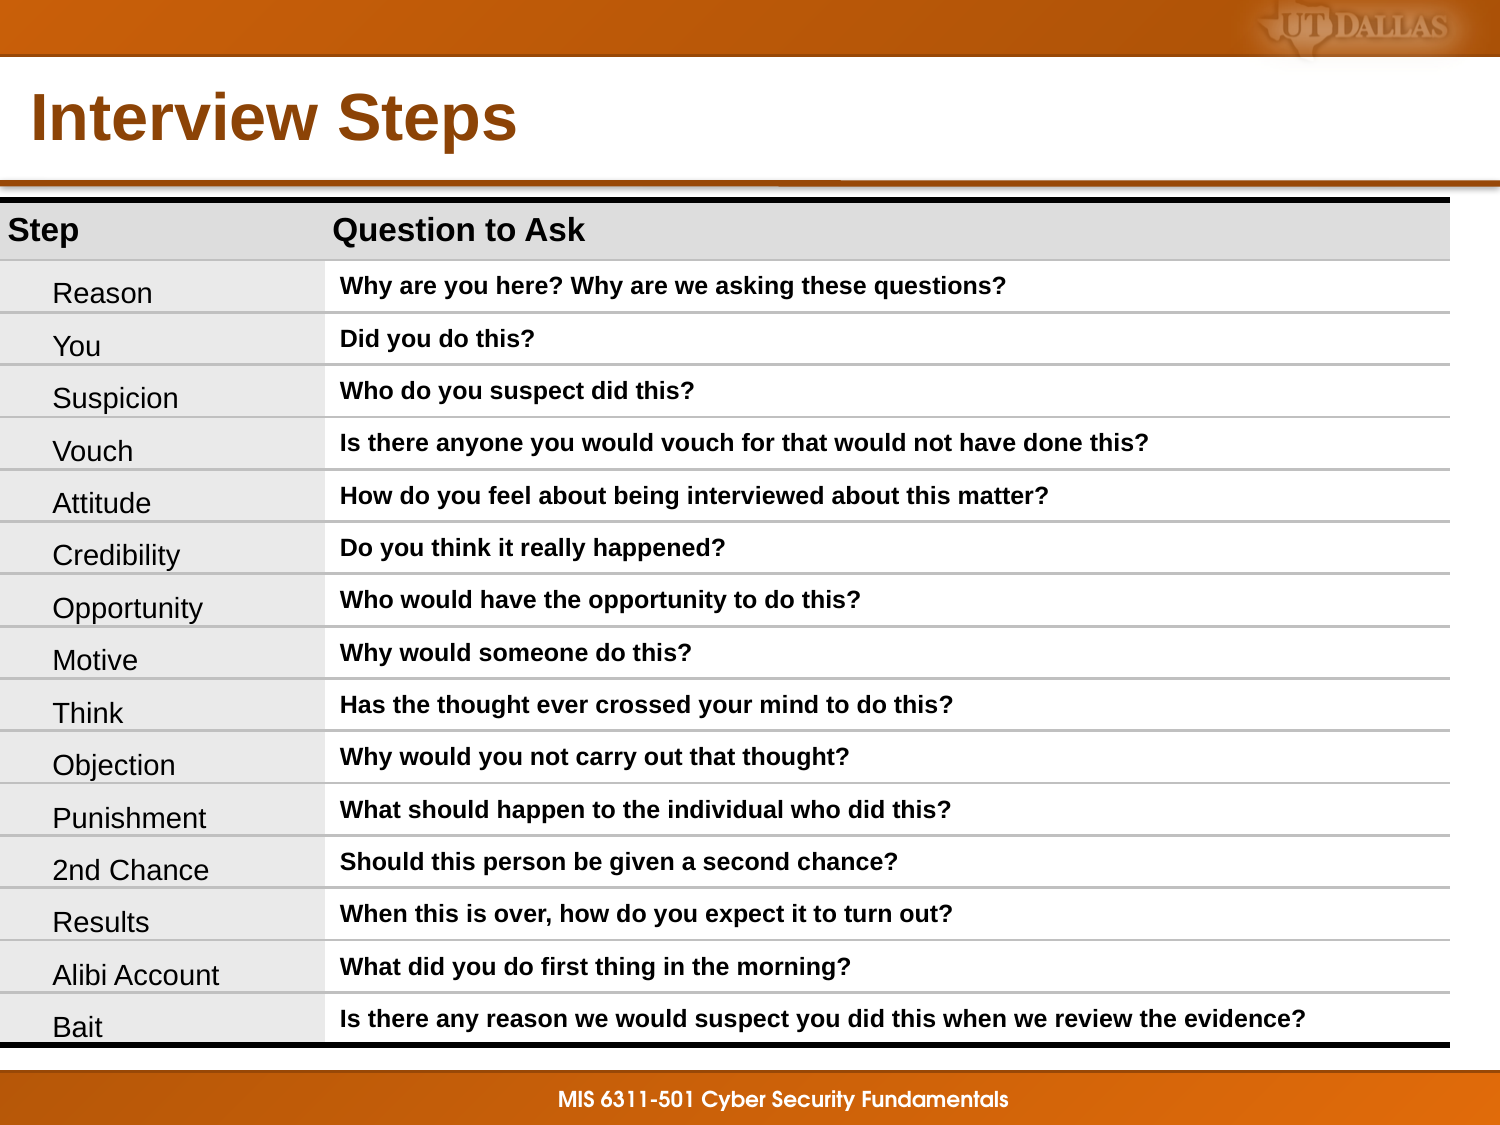

# Interview Steps
| Step | Question to Ask |
| --- | --- |
|  | Why are you here? Why are we asking these questions? |
|  | Did you do this? |
|  | Who do you suspect did this? |
|  | Is there anyone you would vouch for that would not have done this? |
|  | How do you feel about being interviewed about this matter? |
|  | Do you think it really happened? |
|  | Who would have the opportunity to do this? |
|  | Why would someone do this? |
|  | Has the thought ever crossed your mind to do this? |
|  | Why would you not carry out that thought? |
|  | What should happen to the individual who did this? |
|  | Should this person be given a second chance? |
|  | When this is over, how do you expect it to turn out? |
|  | What did you do first thing in the morning? |
|  | Is there any reason we would suspect you did this when we review the evidence? |
Reason
You
Suspicion
Vouch
Attitude
Credibility
Opportunity
Motive
Think
Objection
Punishment
2nd Chance
Results
Alibi Account
Bait